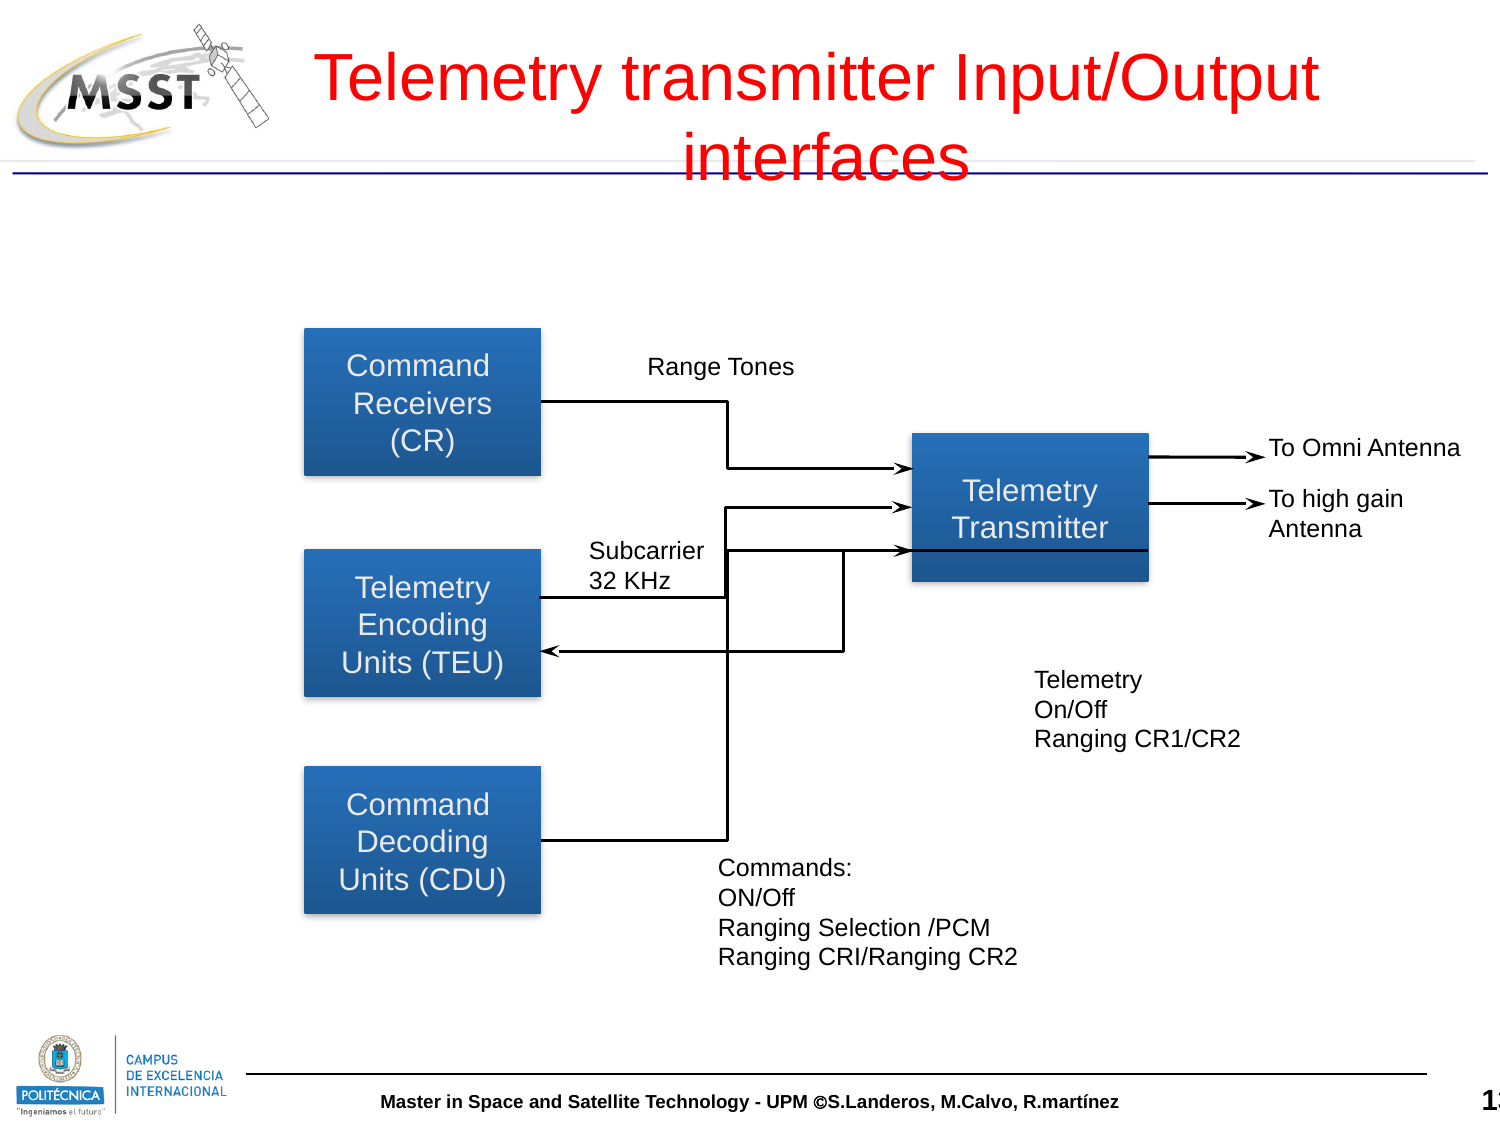

Telemetry transmitter Input/Output
interfaces
Command
Receivers
(CR)
Range Tones
To Omni Antenna
Telemetry Transmitter
To high gain Antenna
Subcarrier
32 KHz
Telemetry Encoding Units (TEU)
Telemetry
On/Off
Ranging CR1/CR2
Command
Decoding Units (CDU)
Commands:
ON/Off
Ranging Selection /PCM
Ranging CRI/Ranging CR2